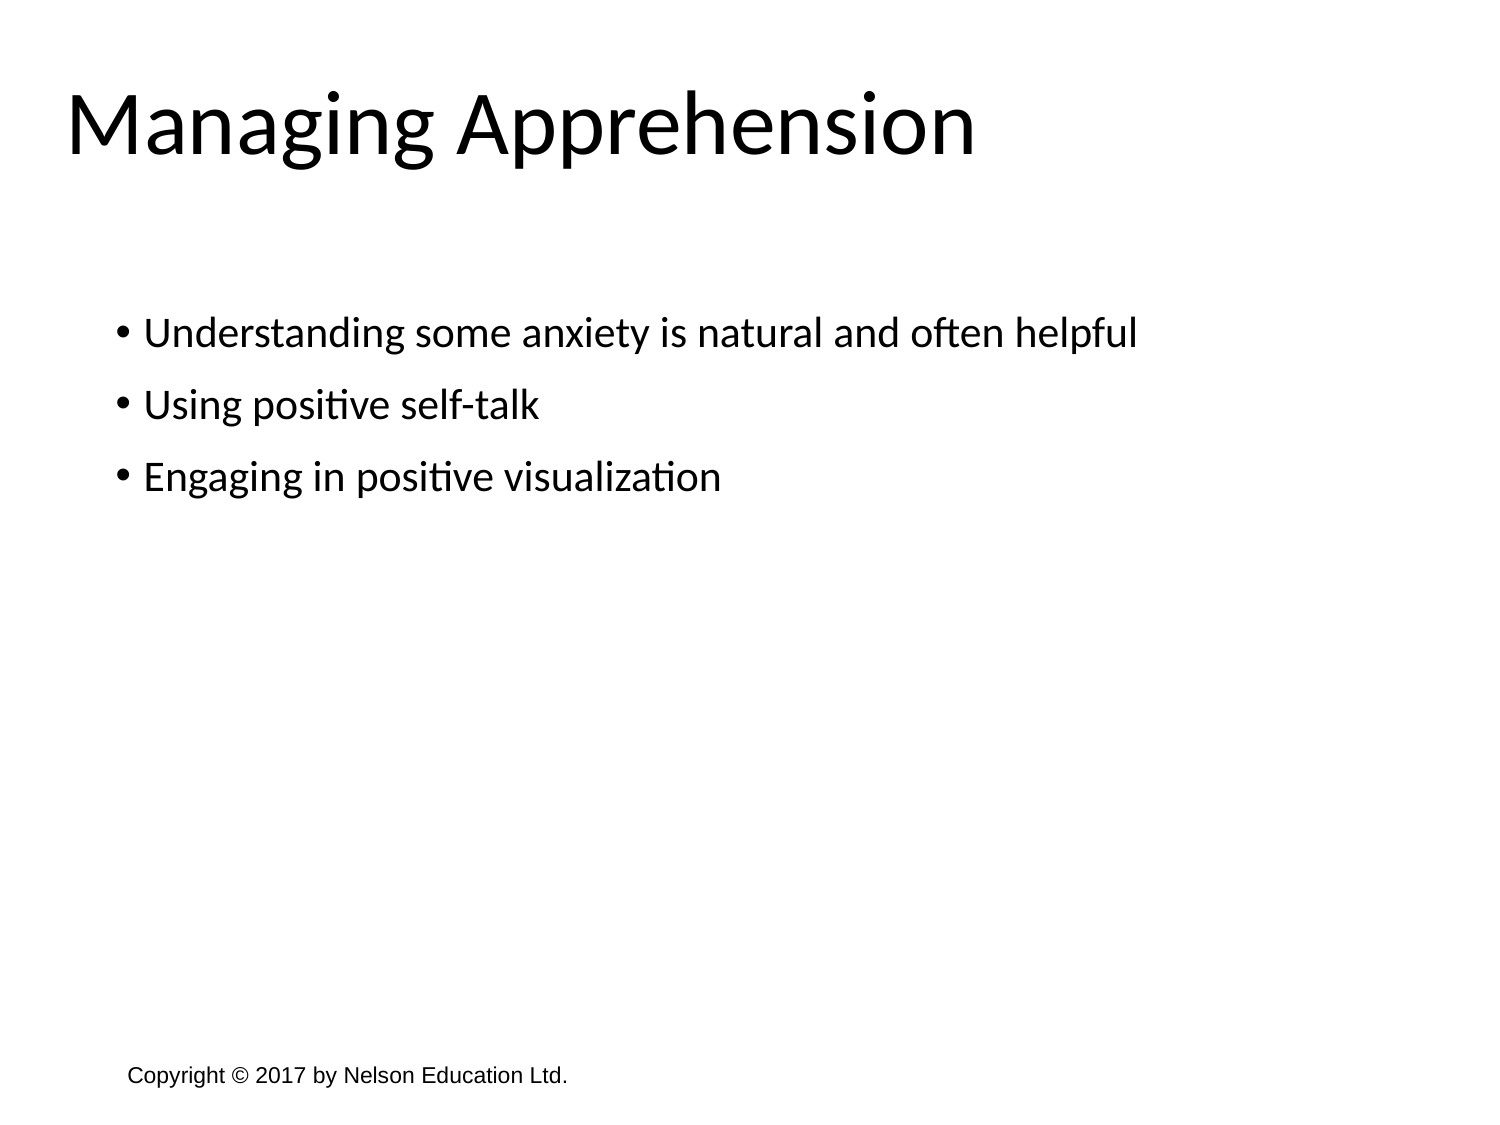

Managing Apprehension
Understanding some anxiety is natural and often helpful
Using positive self-talk
Engaging in positive visualization